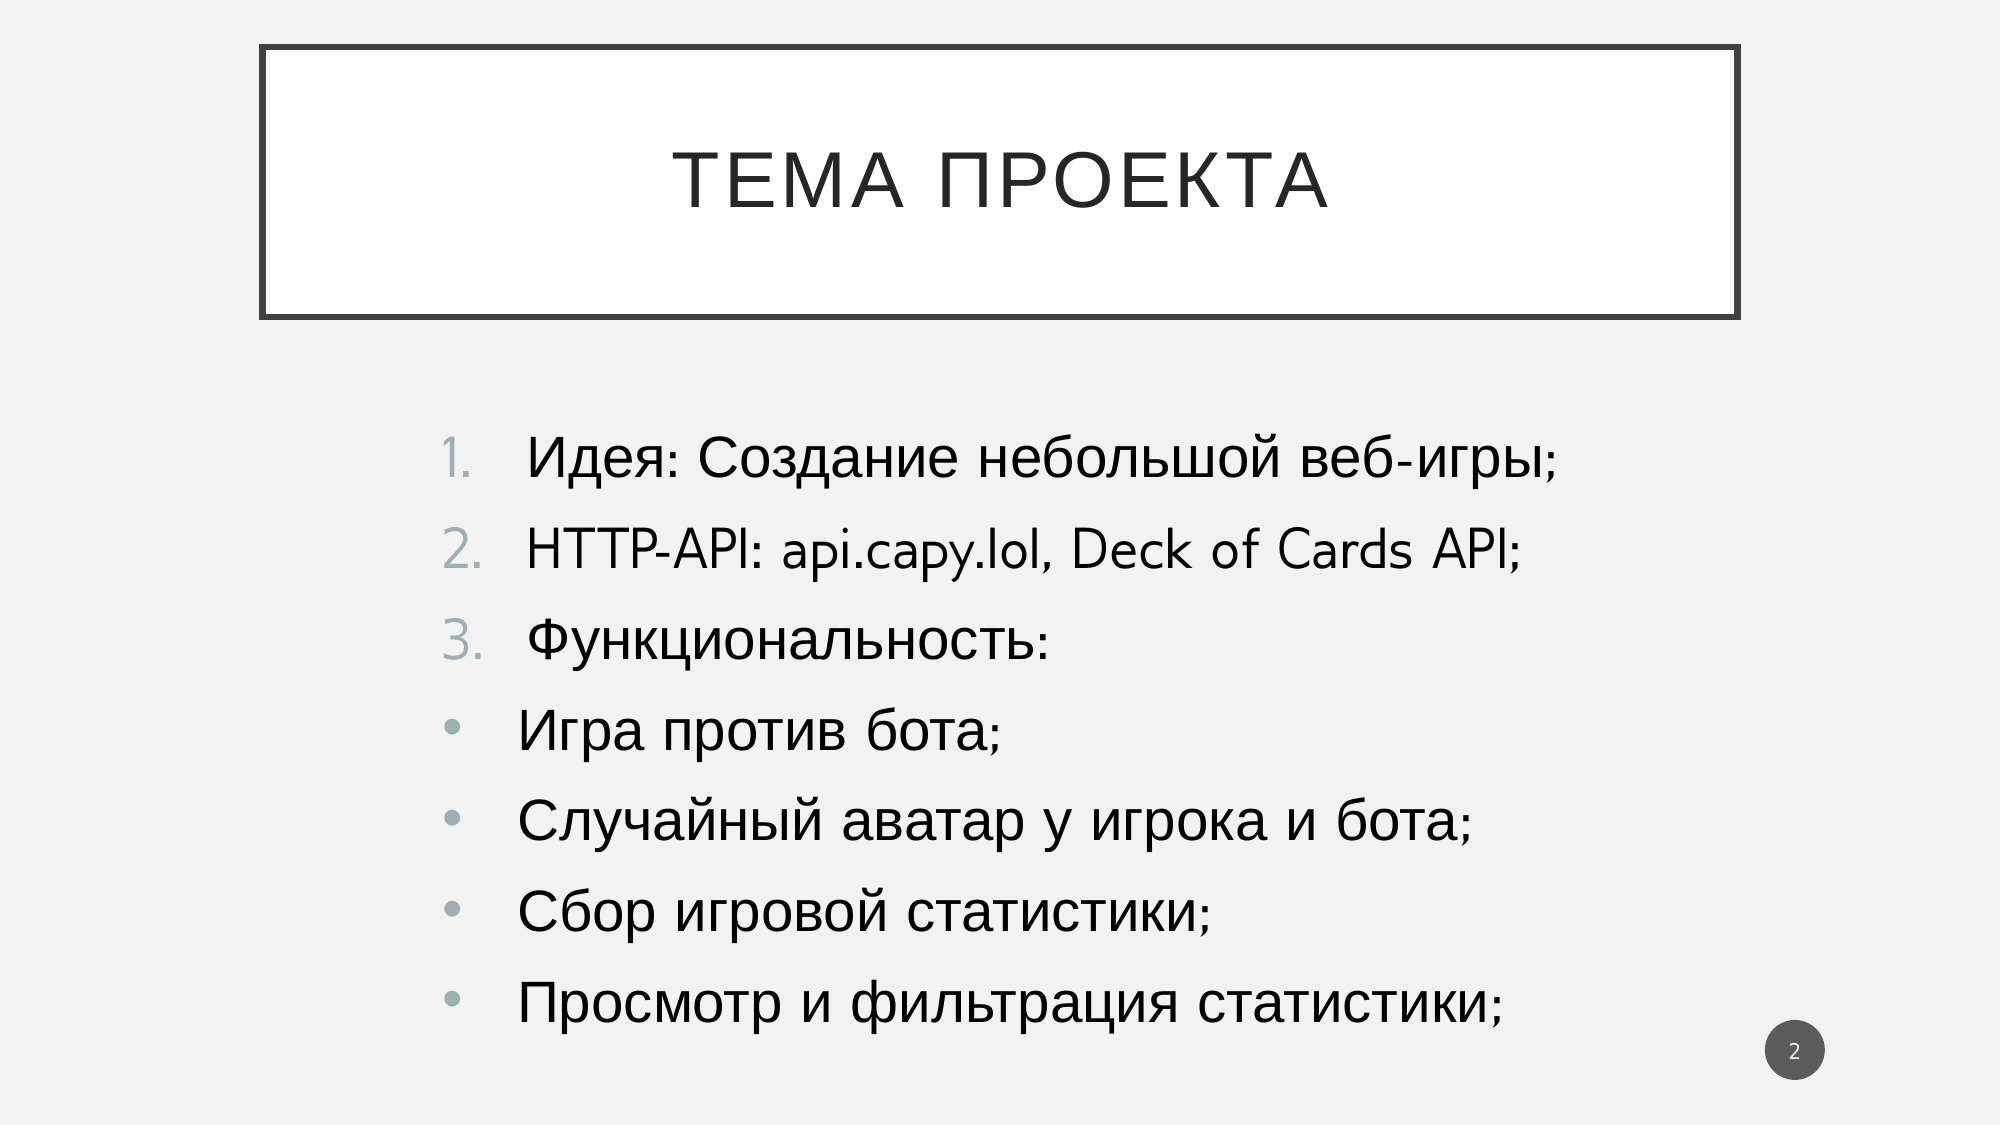

# Тема проекта
Идея: Создание небольшой веб-игры;
HTTP-API: api.capy.lol, Deck of Cards API;
Функциональность:
Игра против бота;
Случайный аватар у игрока и бота;
Сбор игровой статистики;
Просмотр и фильтрация статистики;

2